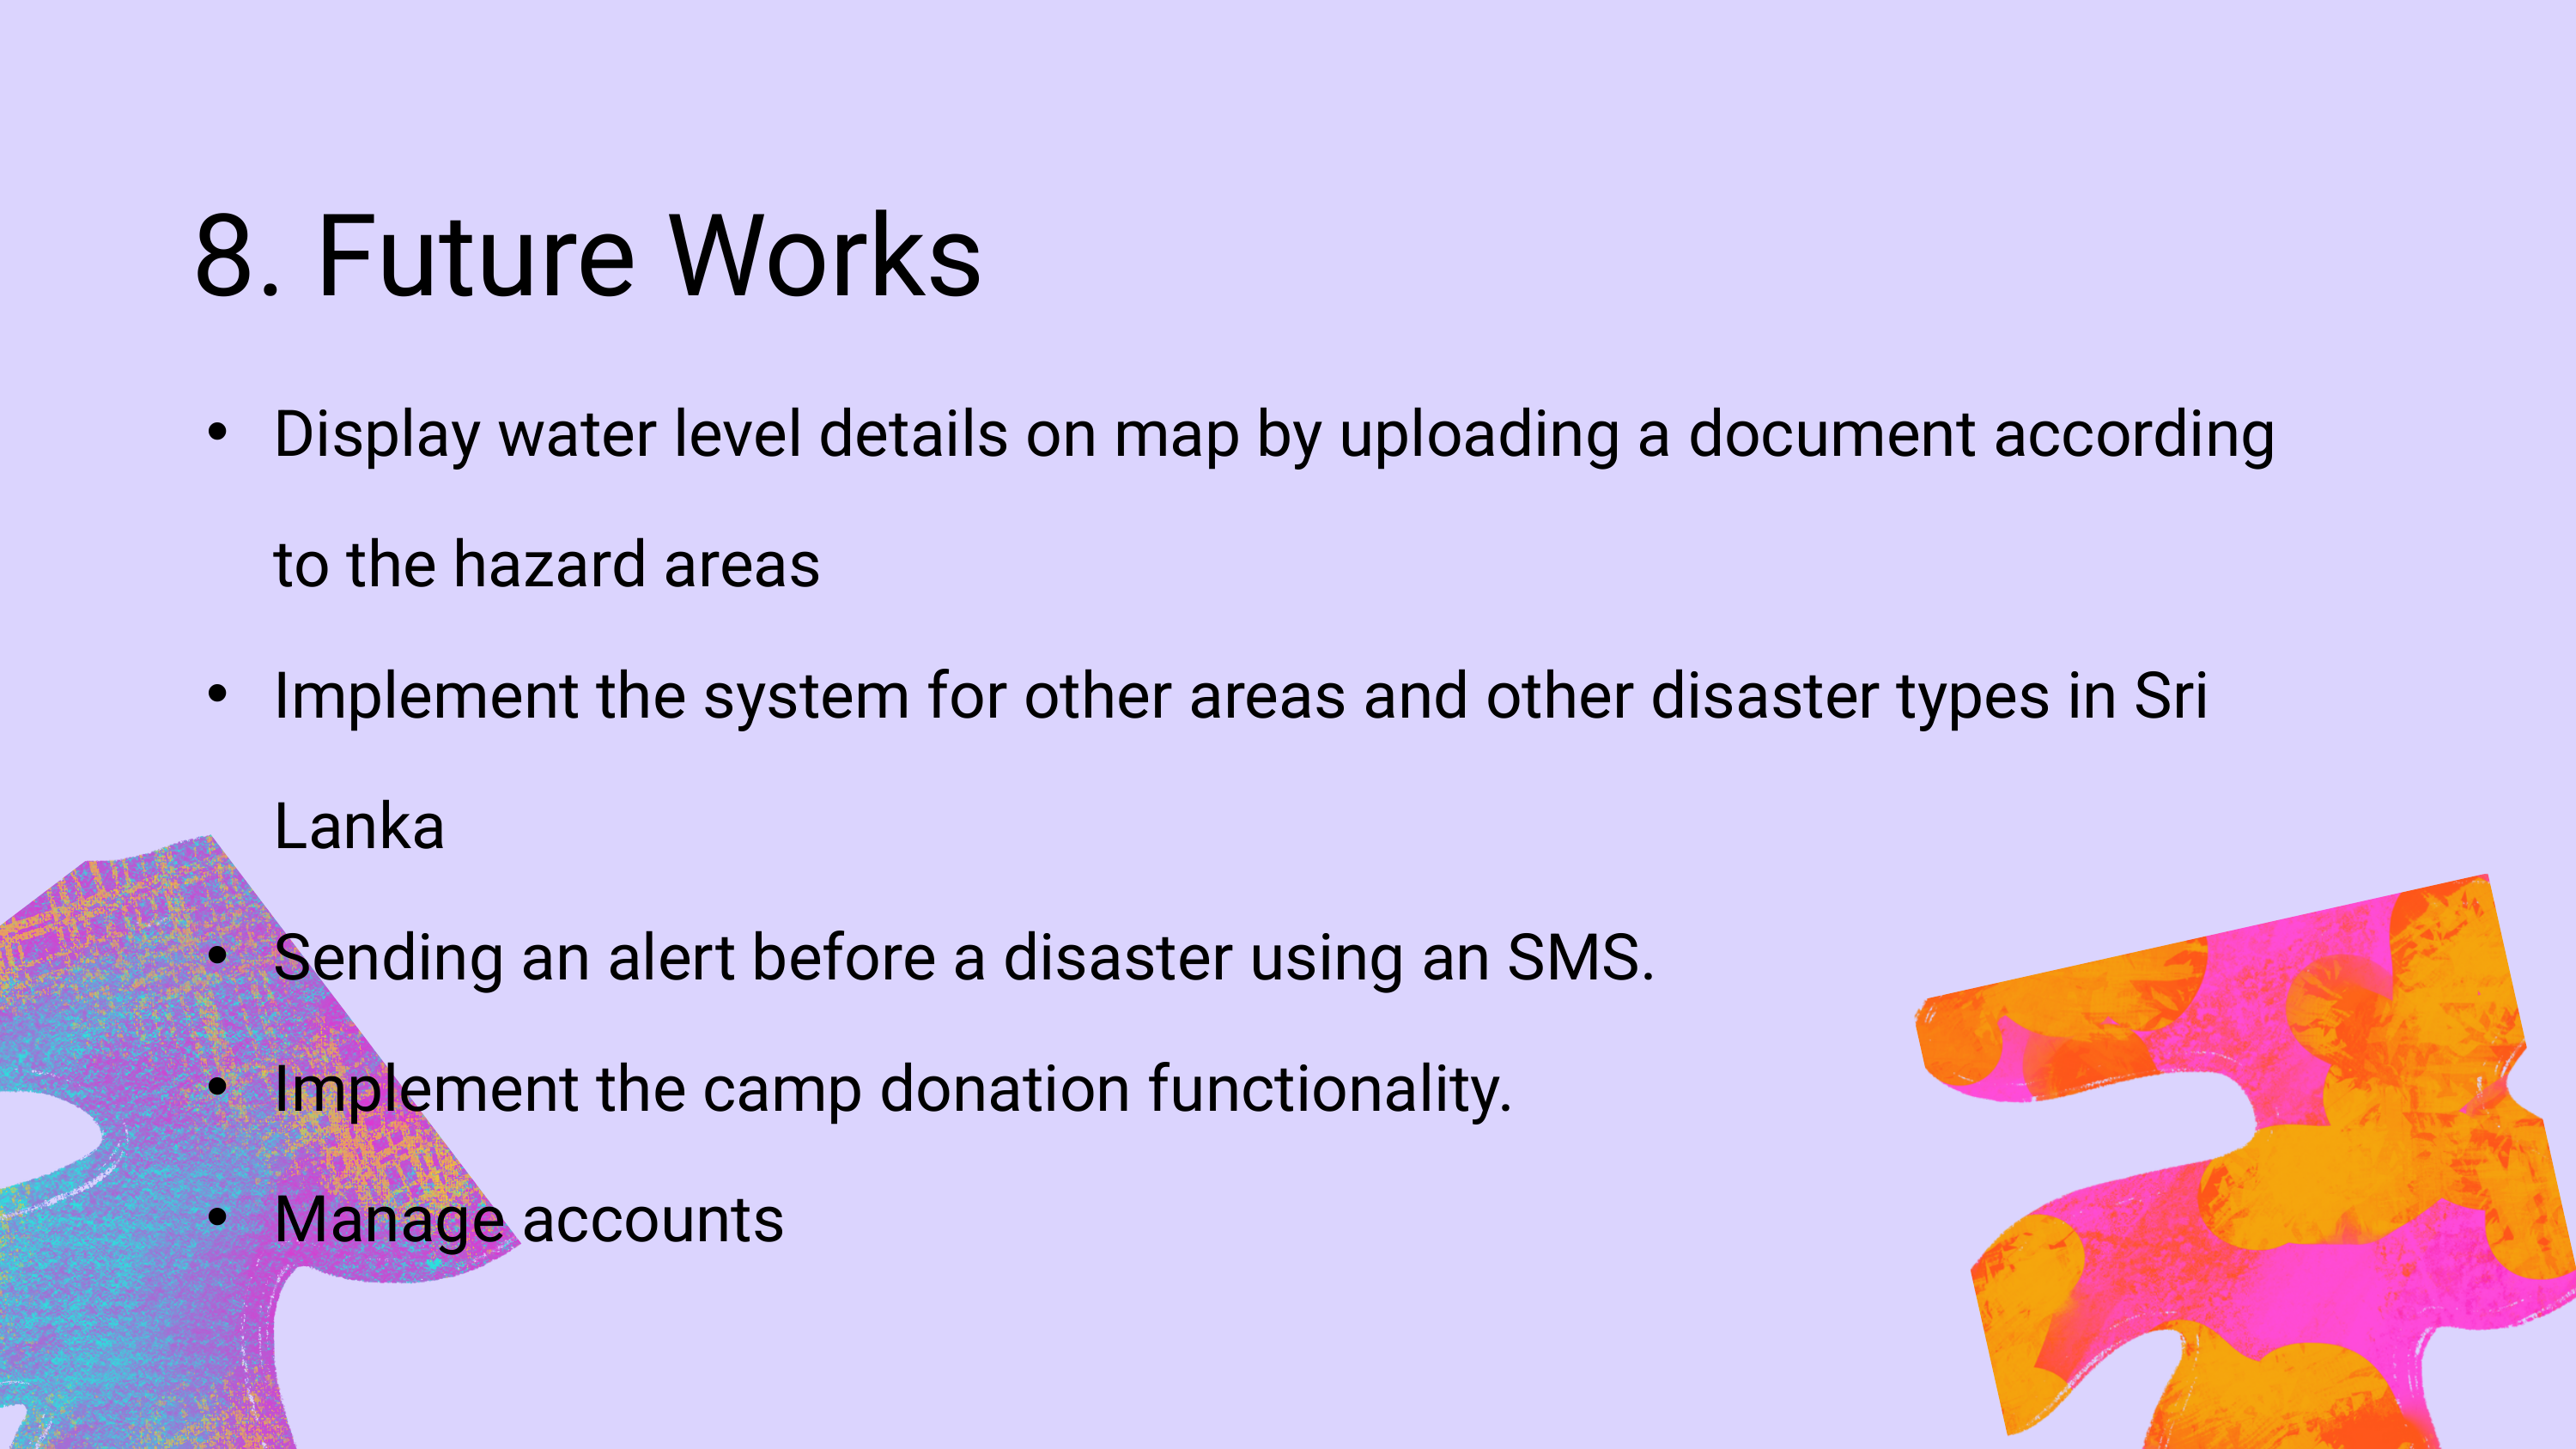

8. Future Works
Display water level details on map by uploading a document according to the hazard areas
Implement the system for other areas and other disaster types in Sri Lanka
Sending an alert before a disaster using an SMS.
Implement the camp donation functionality.
Manage accounts